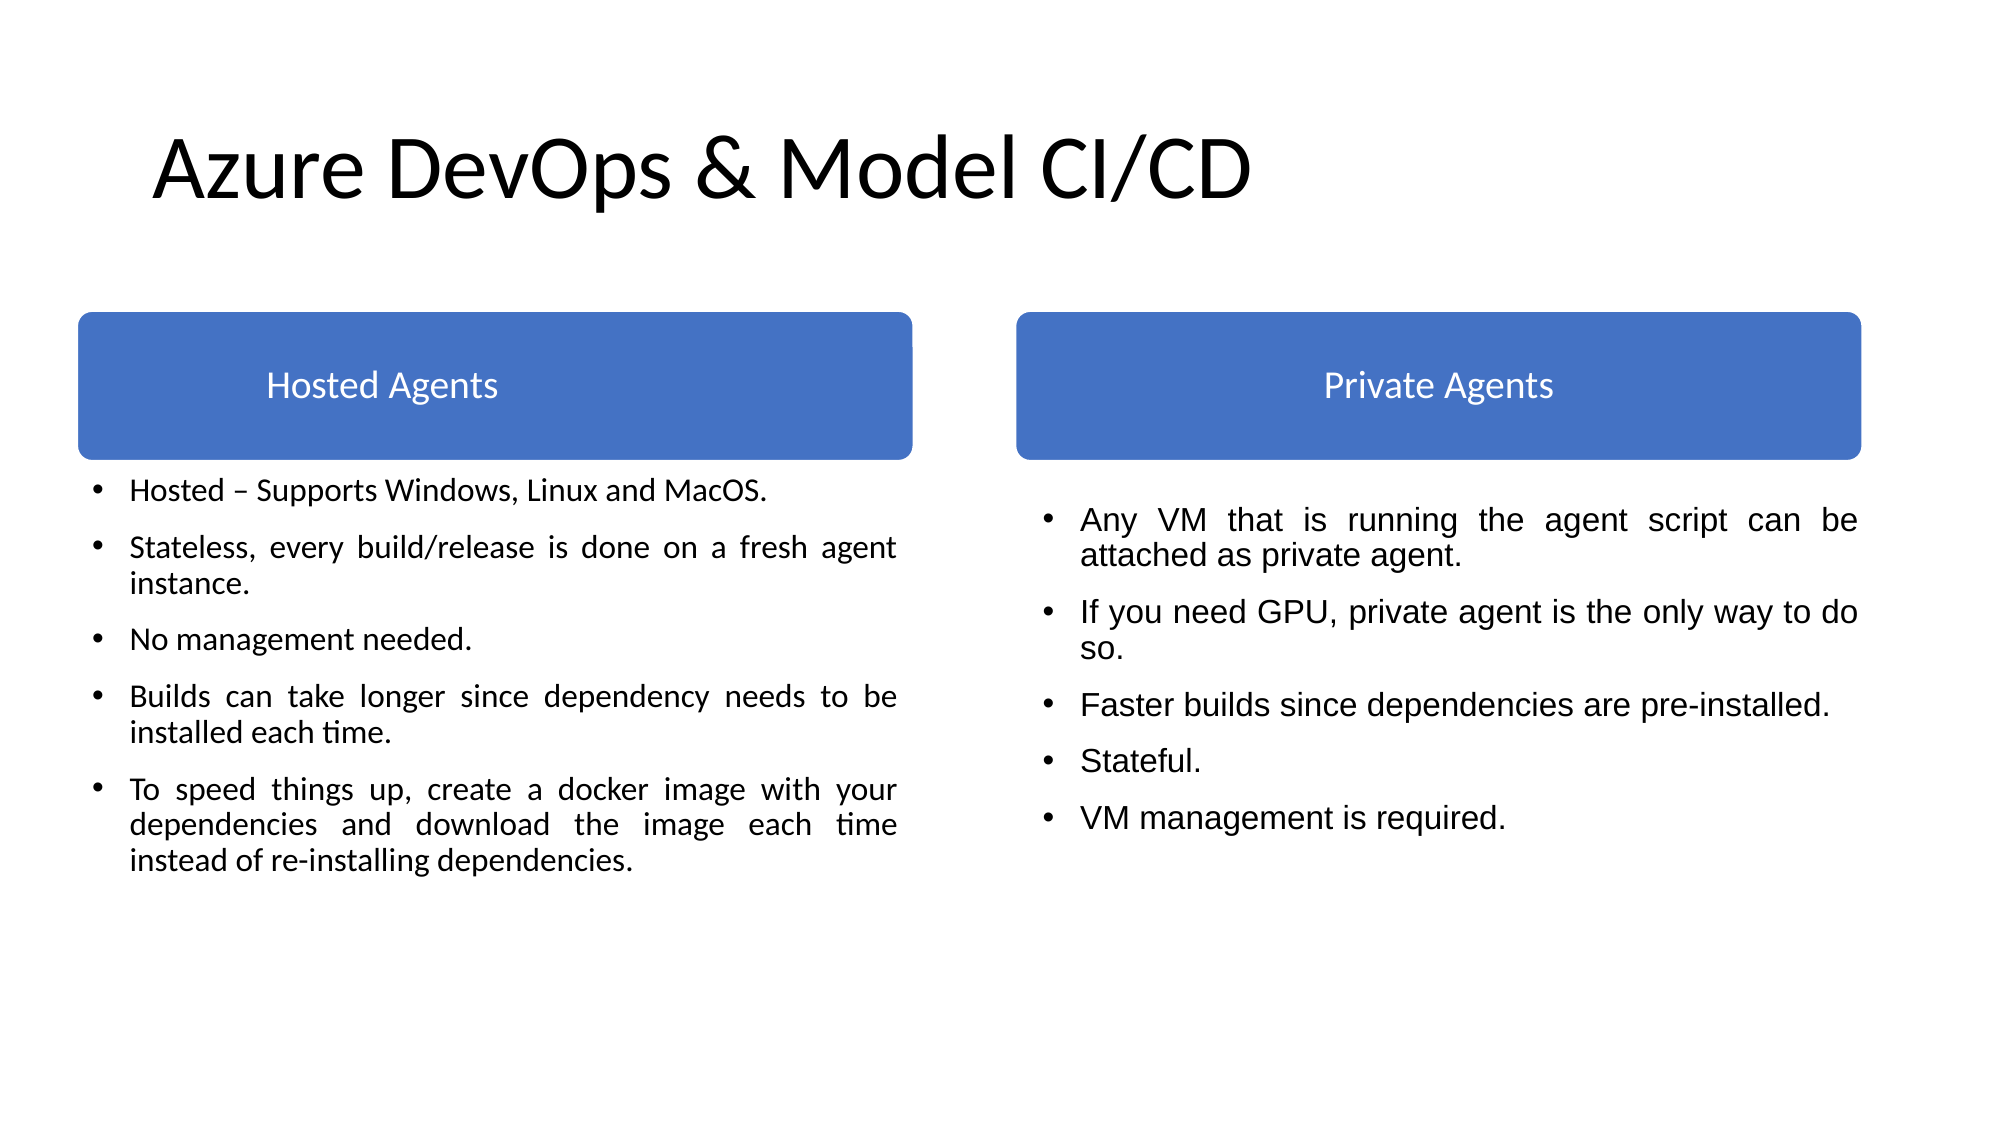

# Azure DevOps & Model CI/CD

Private Agents

Hosted Agents
Hosted – Supports Windows, Linux and MacOS.
Stateless, every build/release is done on a fresh agent instance.
No management needed.
Builds can take longer since dependency needs to be installed each time.
To speed things up, create a docker image with your dependencies and download the image each time instead of re-installing dependencies.
Any VM that is running the agent script can be attached as private agent.
If you need GPU, private agent is the only way to do so.
Faster builds since dependencies are pre-installed.
Stateful.
VM management is required.